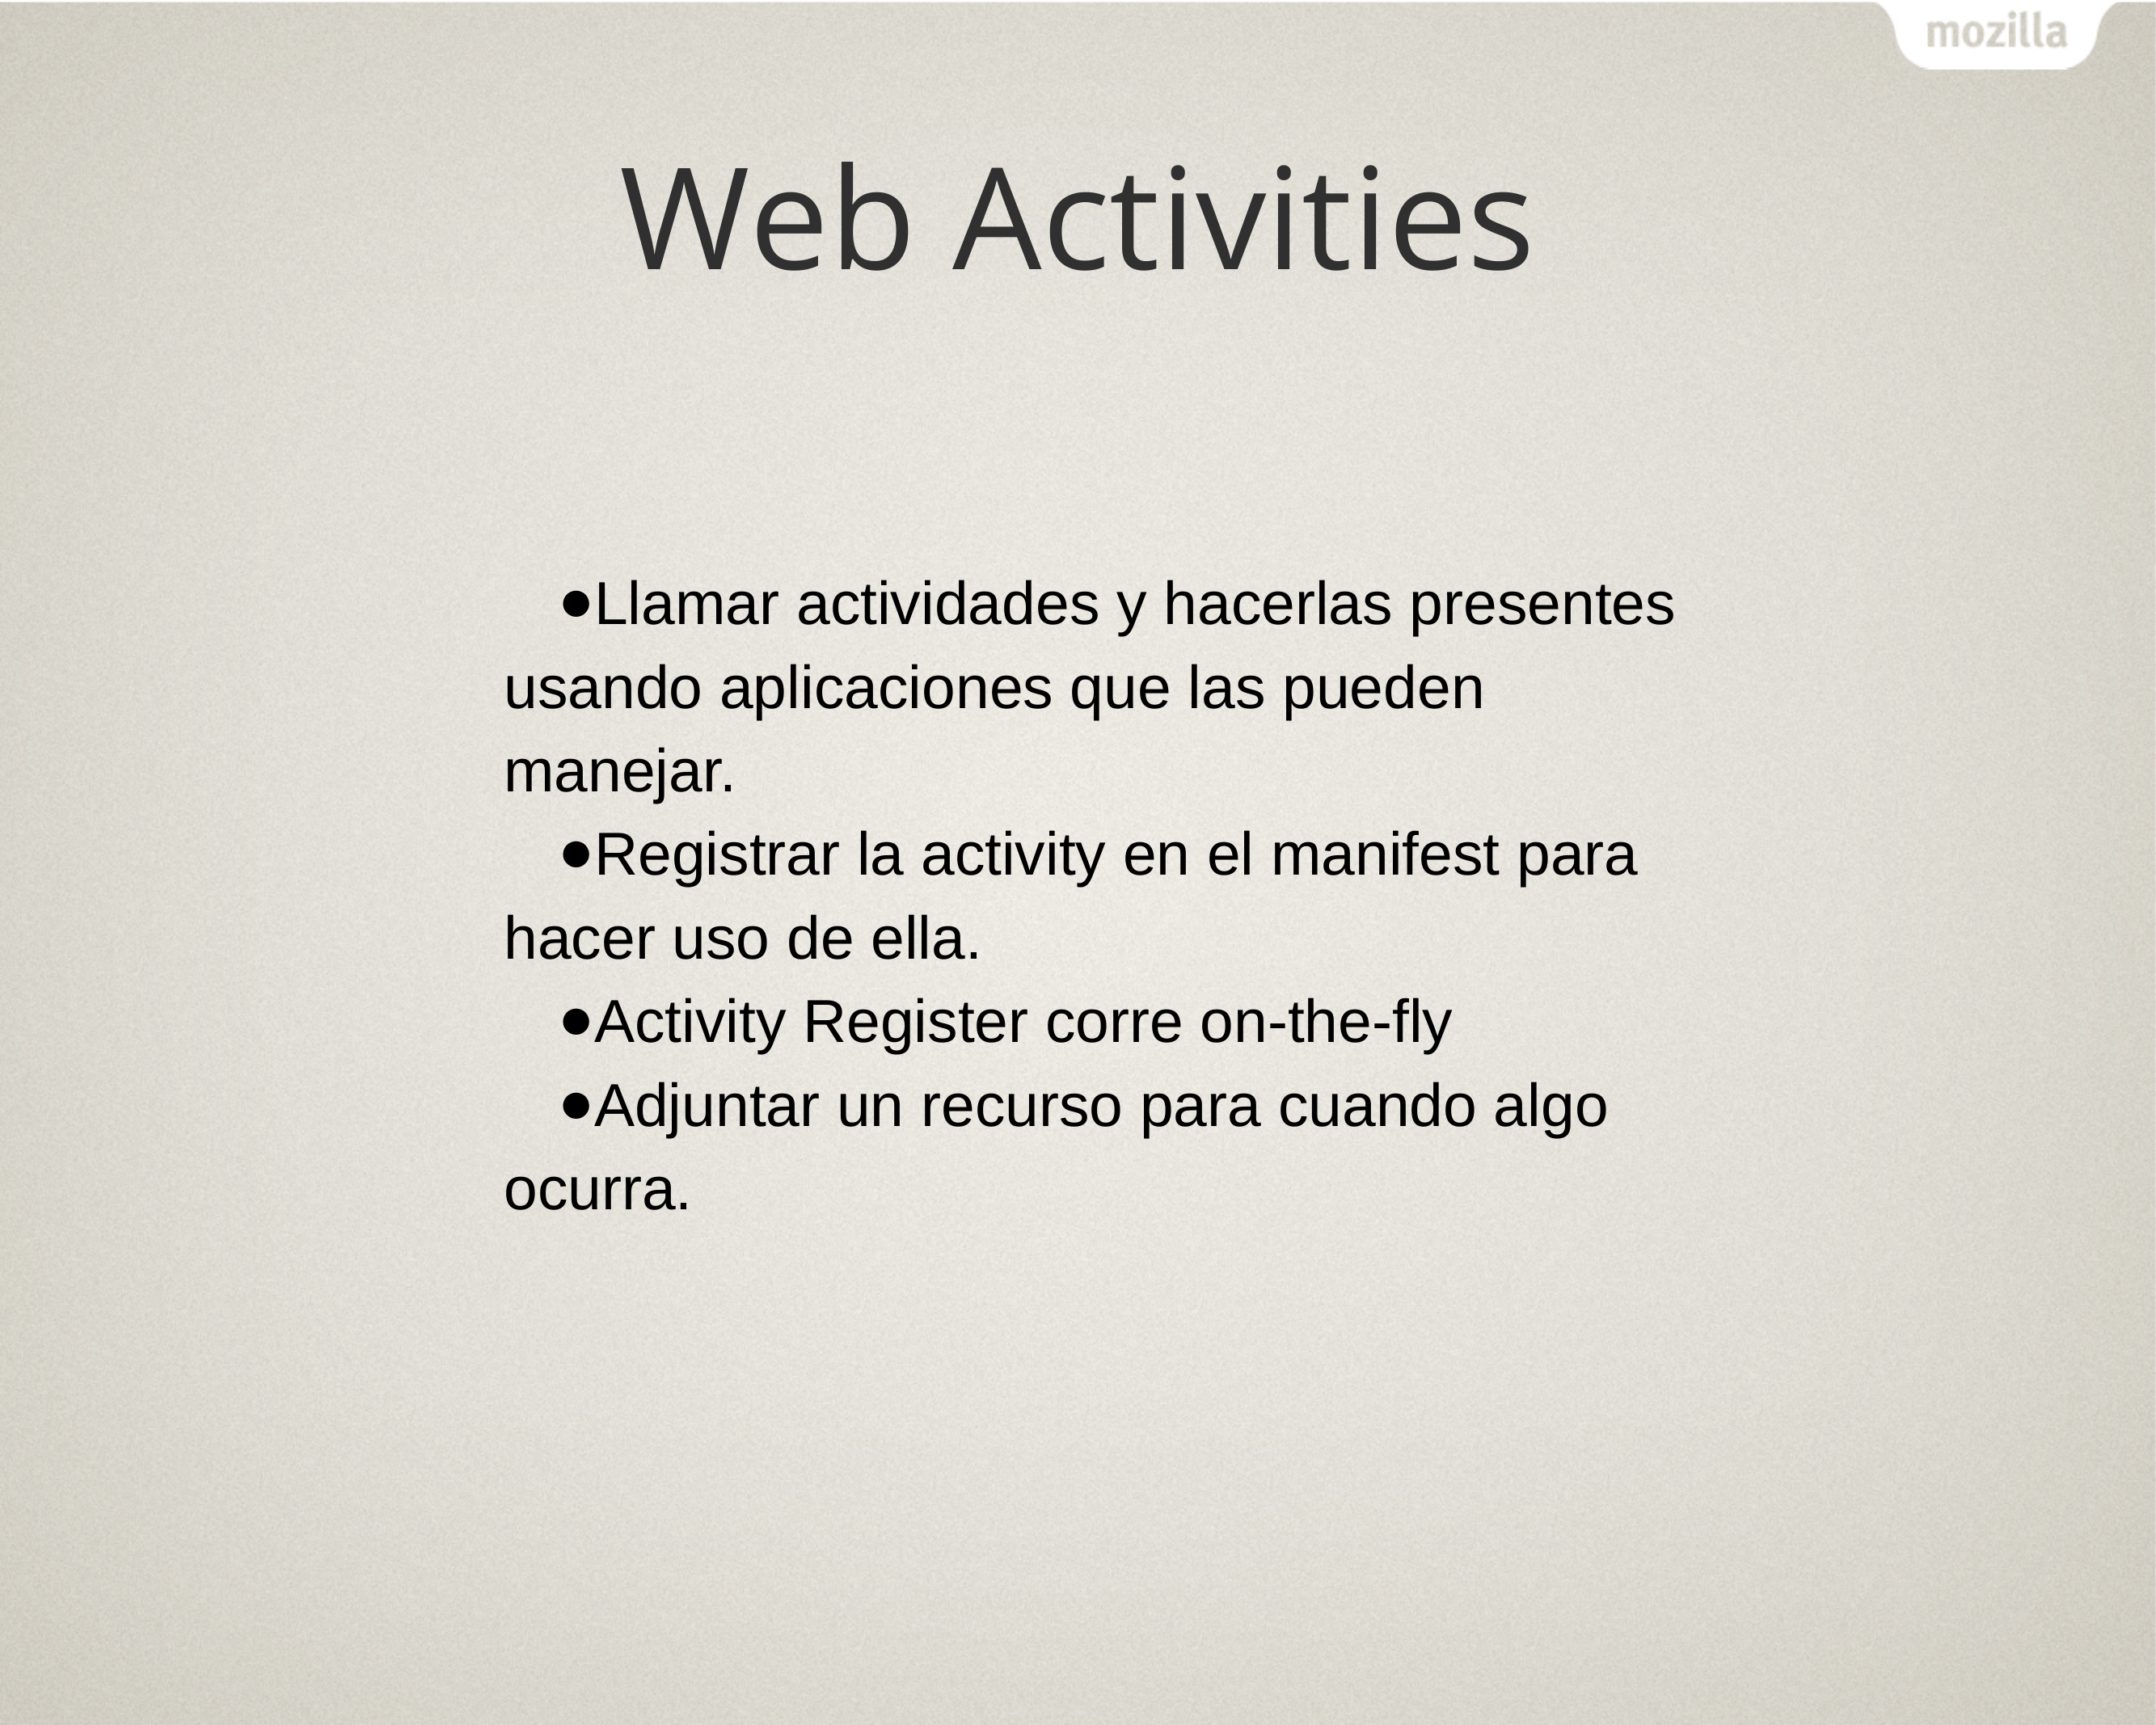

# Web Activities
Llamar actividades y hacerlas presentes usando aplicaciones que las pueden manejar.
Registrar la activity en el manifest para hacer uso de ella.
Activity Register corre on-the-fly
Adjuntar un recurso para cuando algo ocurra.